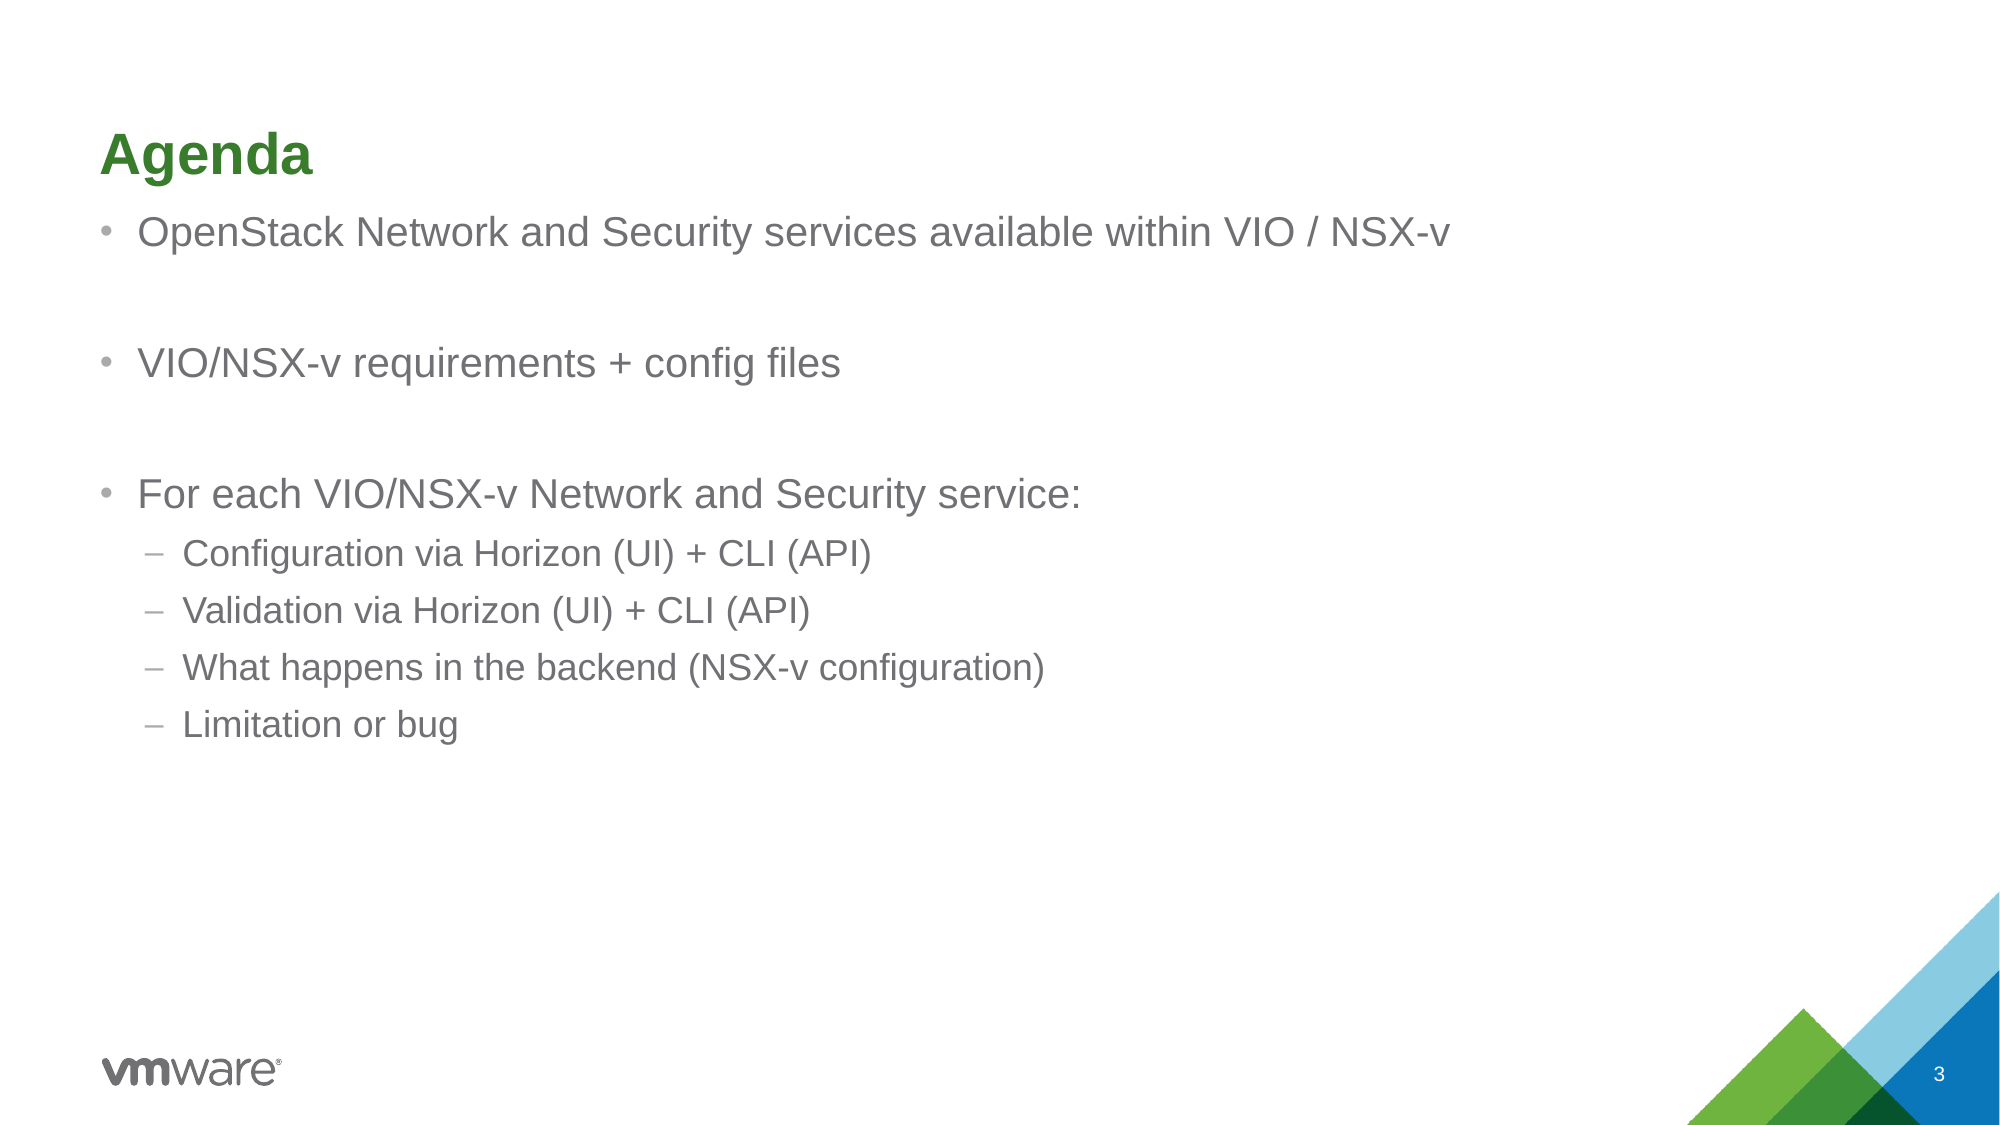

# Agenda
OpenStack Network and Security services available within VIO / NSX-v

VIO/NSX-v requirements + config files

For each VIO/NSX-v Network and Security service:
Configuration via Horizon (UI) + CLI (API)
Validation via Horizon (UI) + CLI (API)
What happens in the backend (NSX-v configuration)
Limitation or bug

3